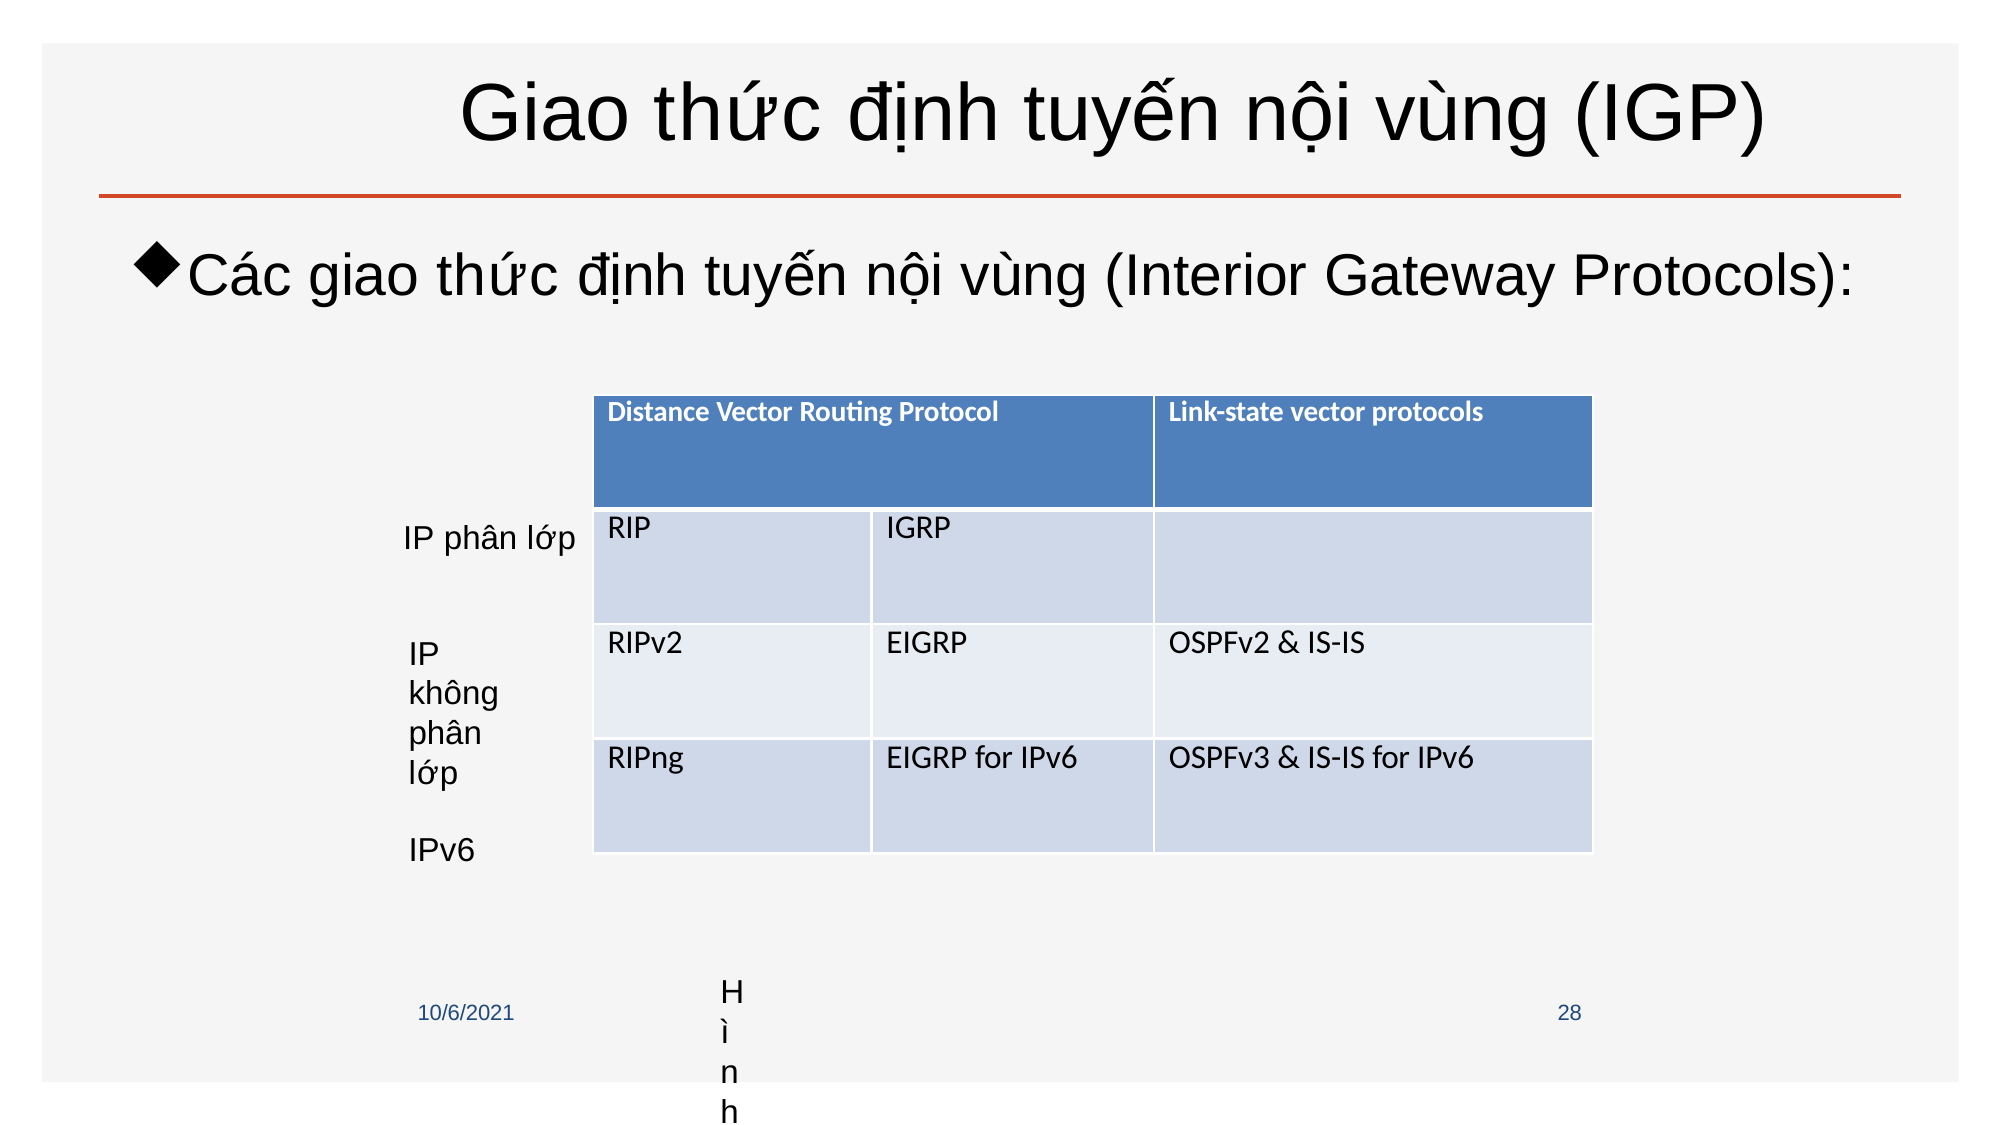

# Giao thức định tuyến nội vùng (IGP)
Các giao thức định tuyến nội vùng (Interior Gateway Protocols):
| Distance Vector Routing Protocol |  | Link-state vector protocols |
| --- | --- | --- |
| RIP | IGRP |  |
| RIPv2 | EIGRP | OSPFv2 & IS-IS |
| RIPng | EIGRP for IPv6 | OSPFv3 & IS-IS for IPv6 |
IP phân lớp

IP không  phân lớp

IPv6

Hình 1: Phân loại các giao thức định tuyến nội vùng
10/6/2021
28